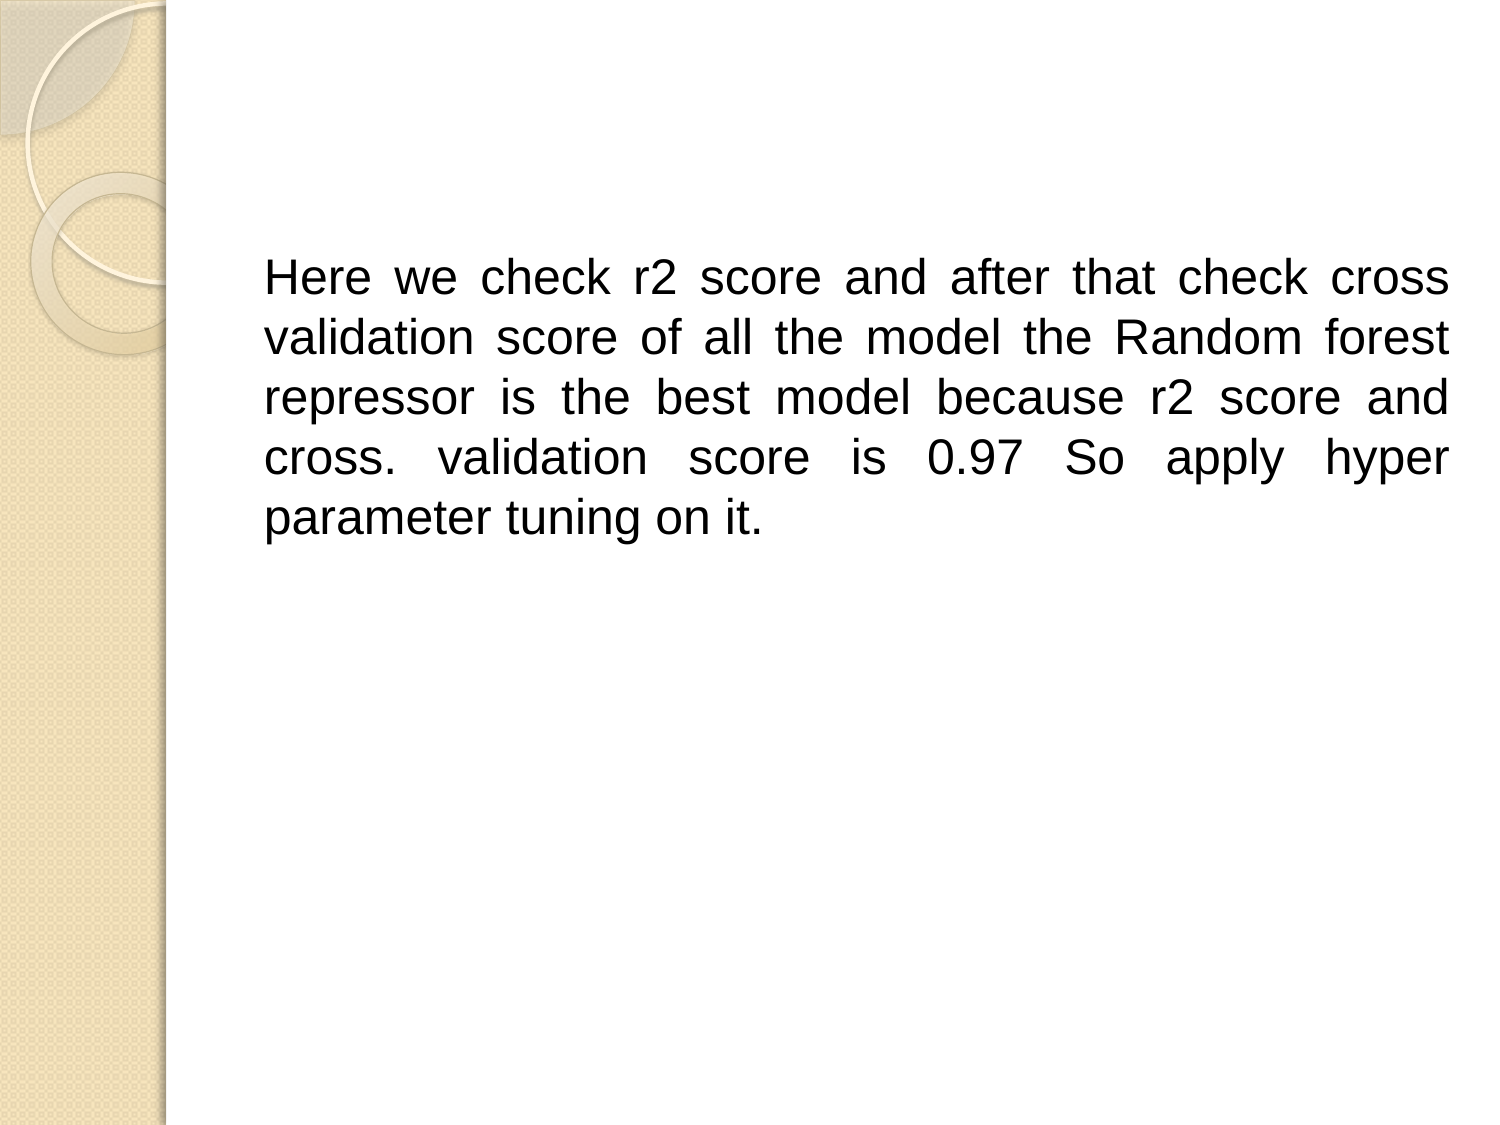

Here we check r2 score and after that check cross validation score of all the model the Random forest repressor is the best model because r2 score and cross. validation score is 0.97 So apply hyper parameter tuning on it.